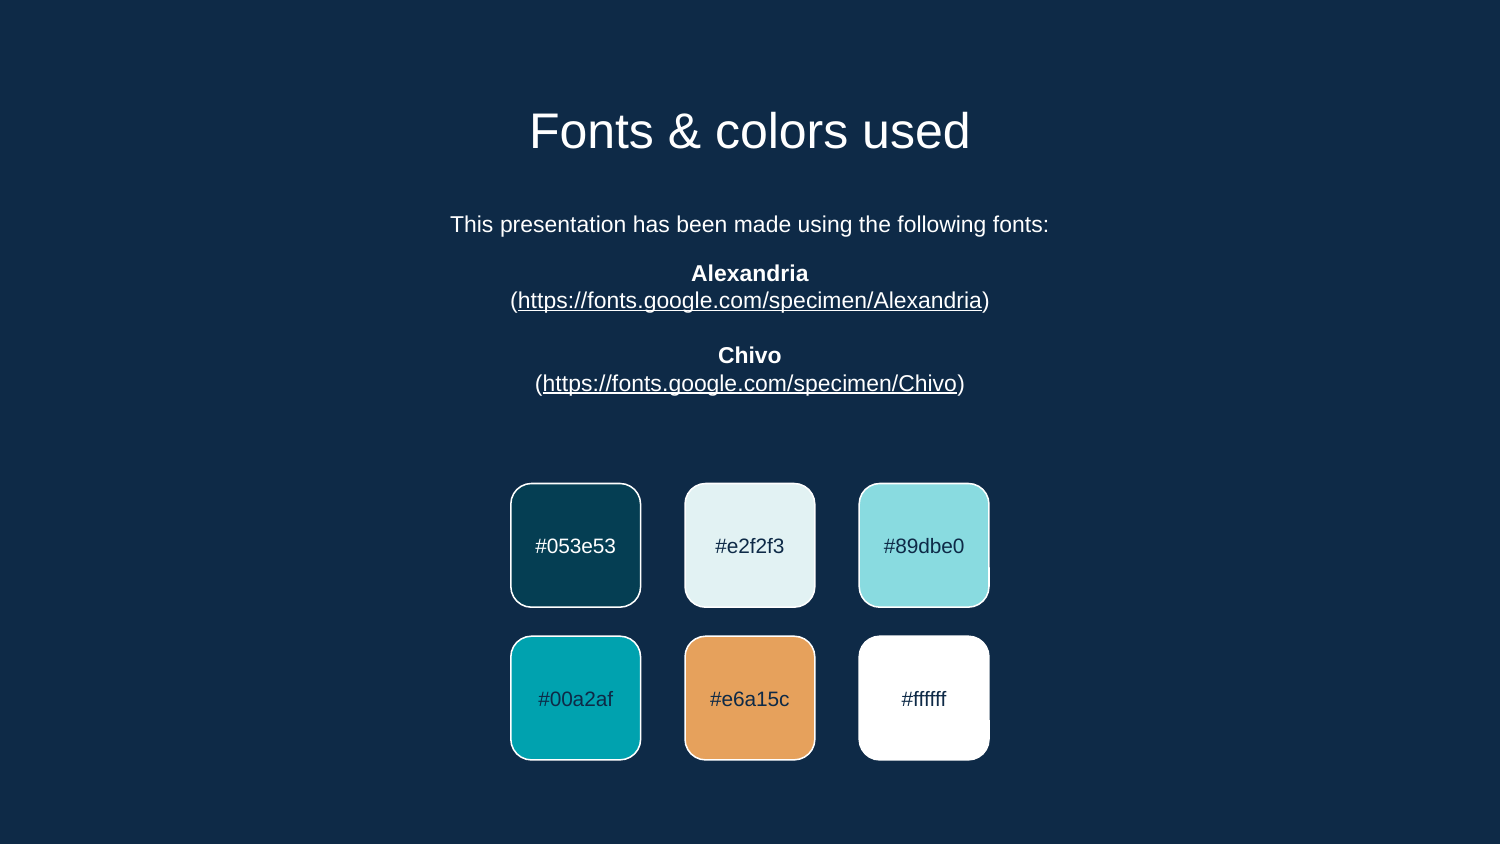

# Fonts & colors used
This presentation has been made using the following fonts:
Alexandria
(https://fonts.google.com/specimen/Alexandria)

Chivo
(https://fonts.google.com/specimen/Chivo)

#053e53
#e2f2f3
#89dbe0

#00a2af
#e6a15c
#ffffff